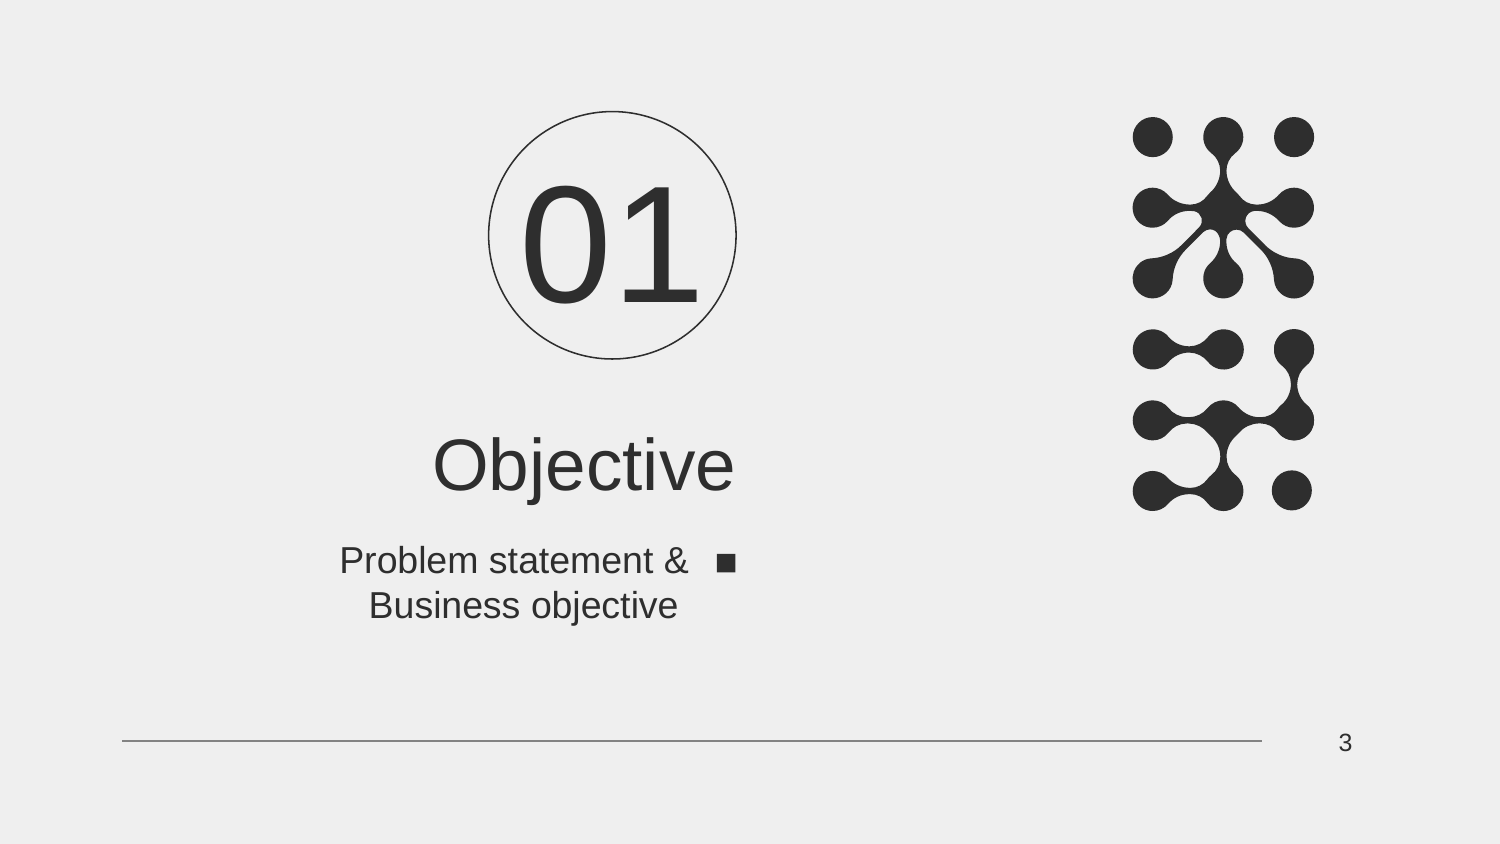

# 01

Objective

Problem statement & Business objective

3